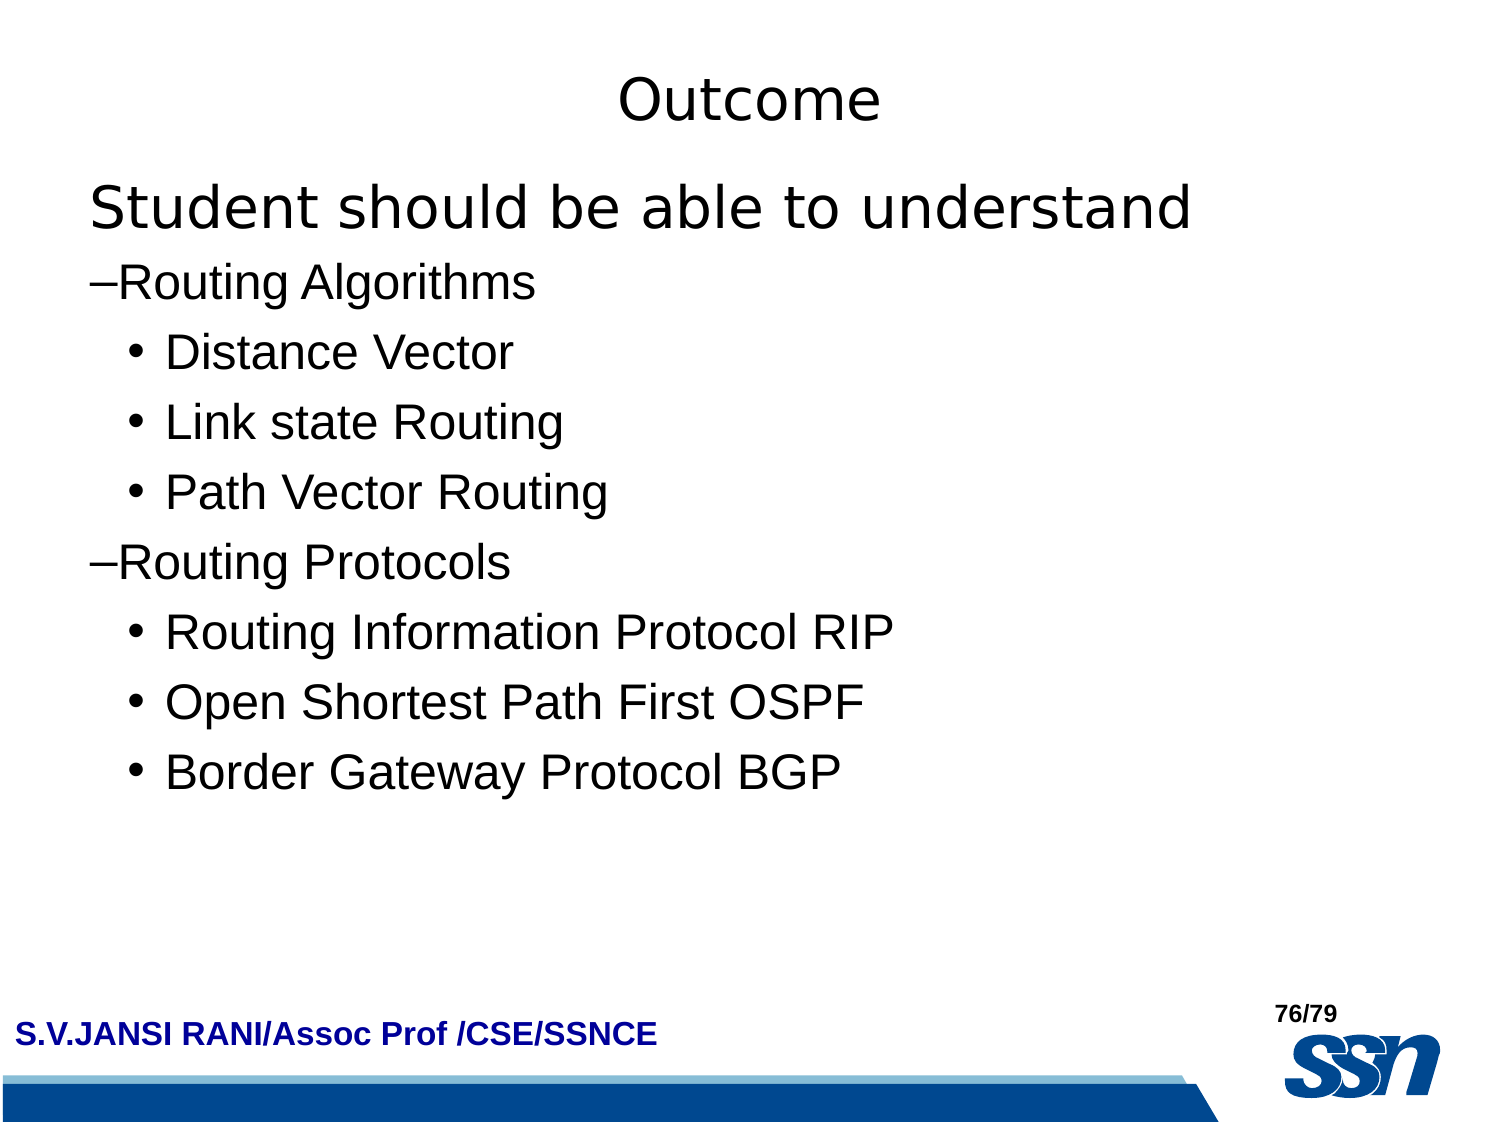

# Outcome
Student should be able to understand
Routing Algorithms
Distance Vector
Link state Routing
Path Vector Routing
Routing Protocols
Routing Information Protocol RIP
Open Shortest Path First OSPF
Border Gateway Protocol BGP